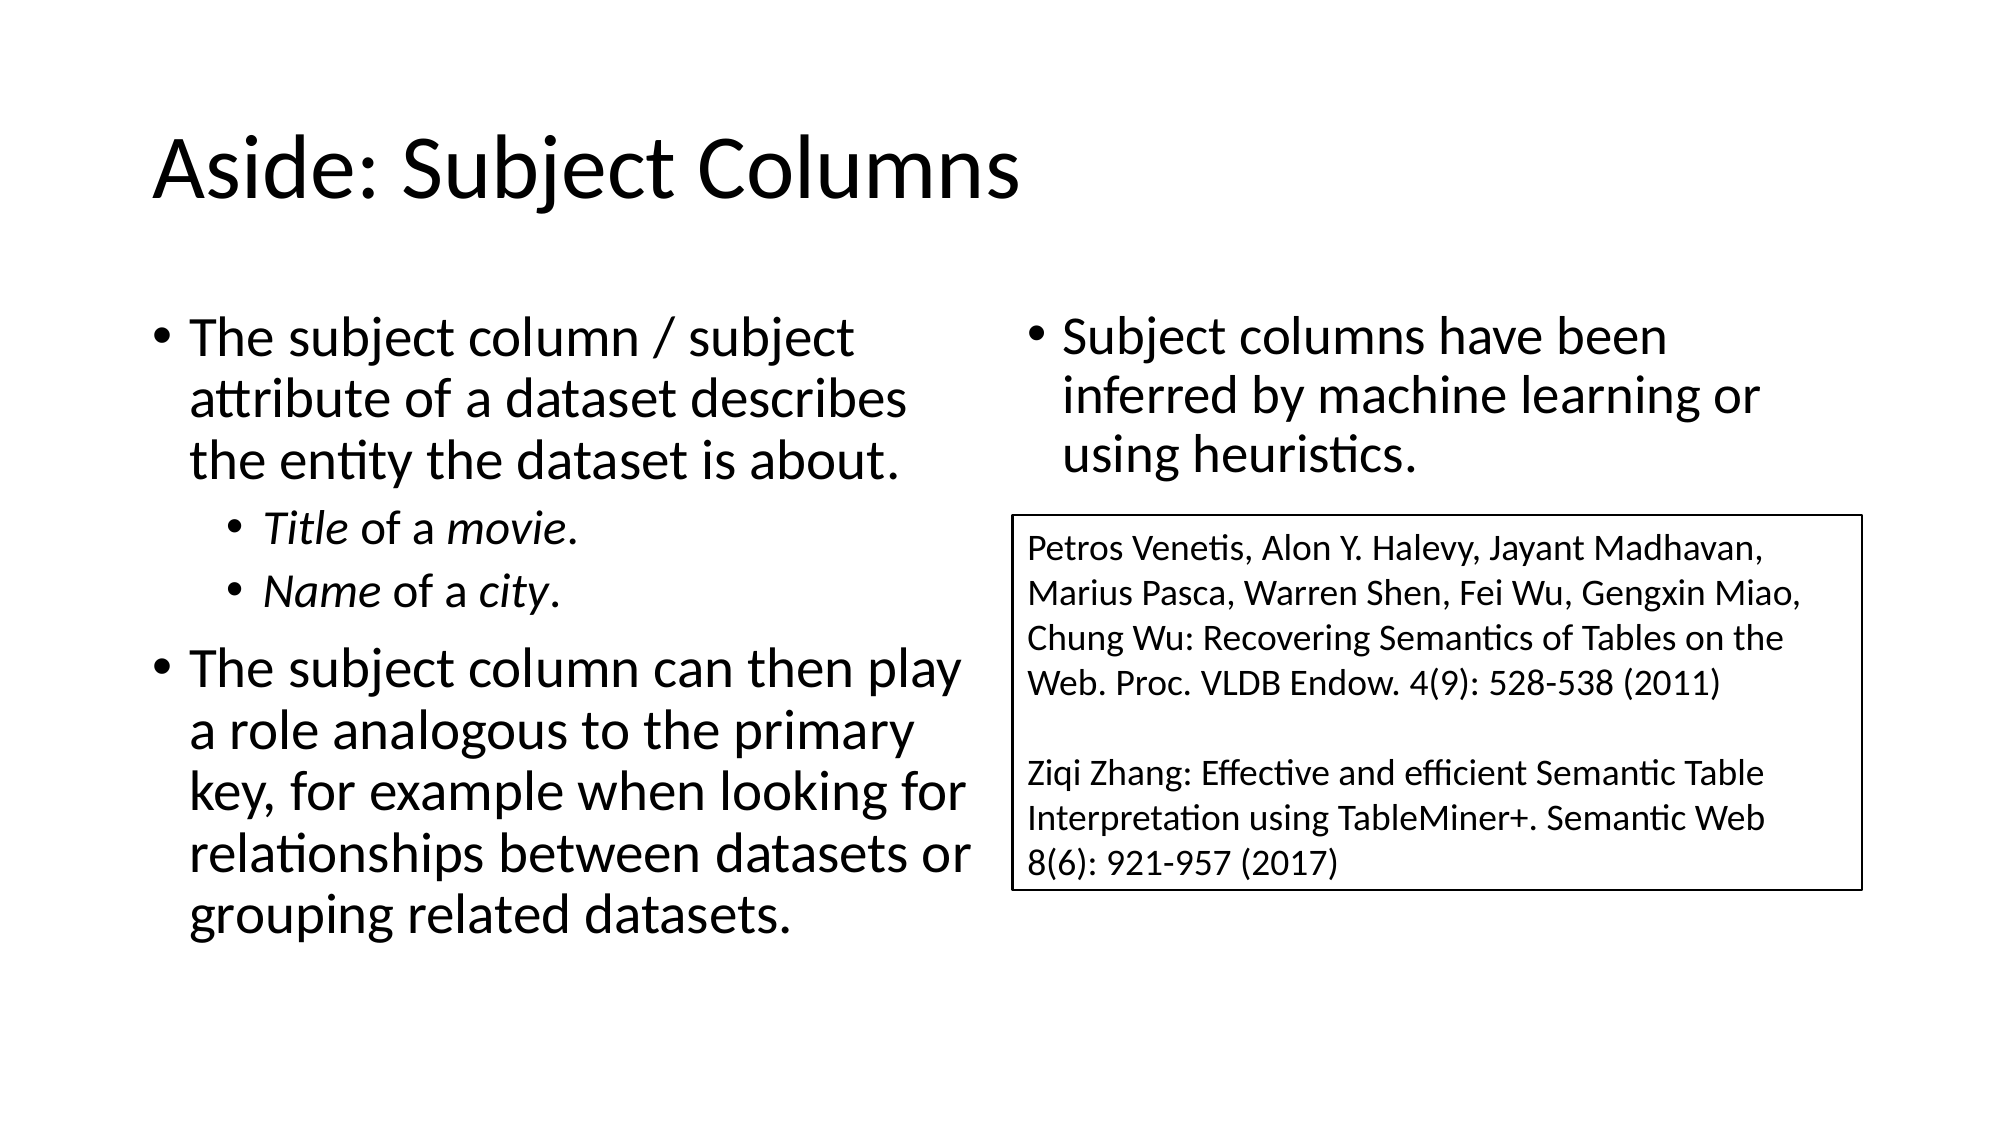

# Aside: Subject Columns
The subject column / subject attribute of a dataset describes the entity the dataset is about.
Title of a movie.
Name of a city.
The subject column can then play a role analogous to the primary key, for example when looking for relationships between datasets or grouping related datasets.

Subject columns have been inferred by machine learning or using heuristics.
Petros Venetis, Alon Y. Halevy, Jayant Madhavan, Marius Pasca, Warren Shen, Fei Wu, Gengxin Miao, Chung Wu: Recovering Semantics of Tables on the Web. Proc. VLDB Endow. 4(9): 528-538 (2011)

Ziqi Zhang: Effective and efficient Semantic Table
Interpretation using TableMiner+. Semantic Web
8(6): 921-957 (2017)